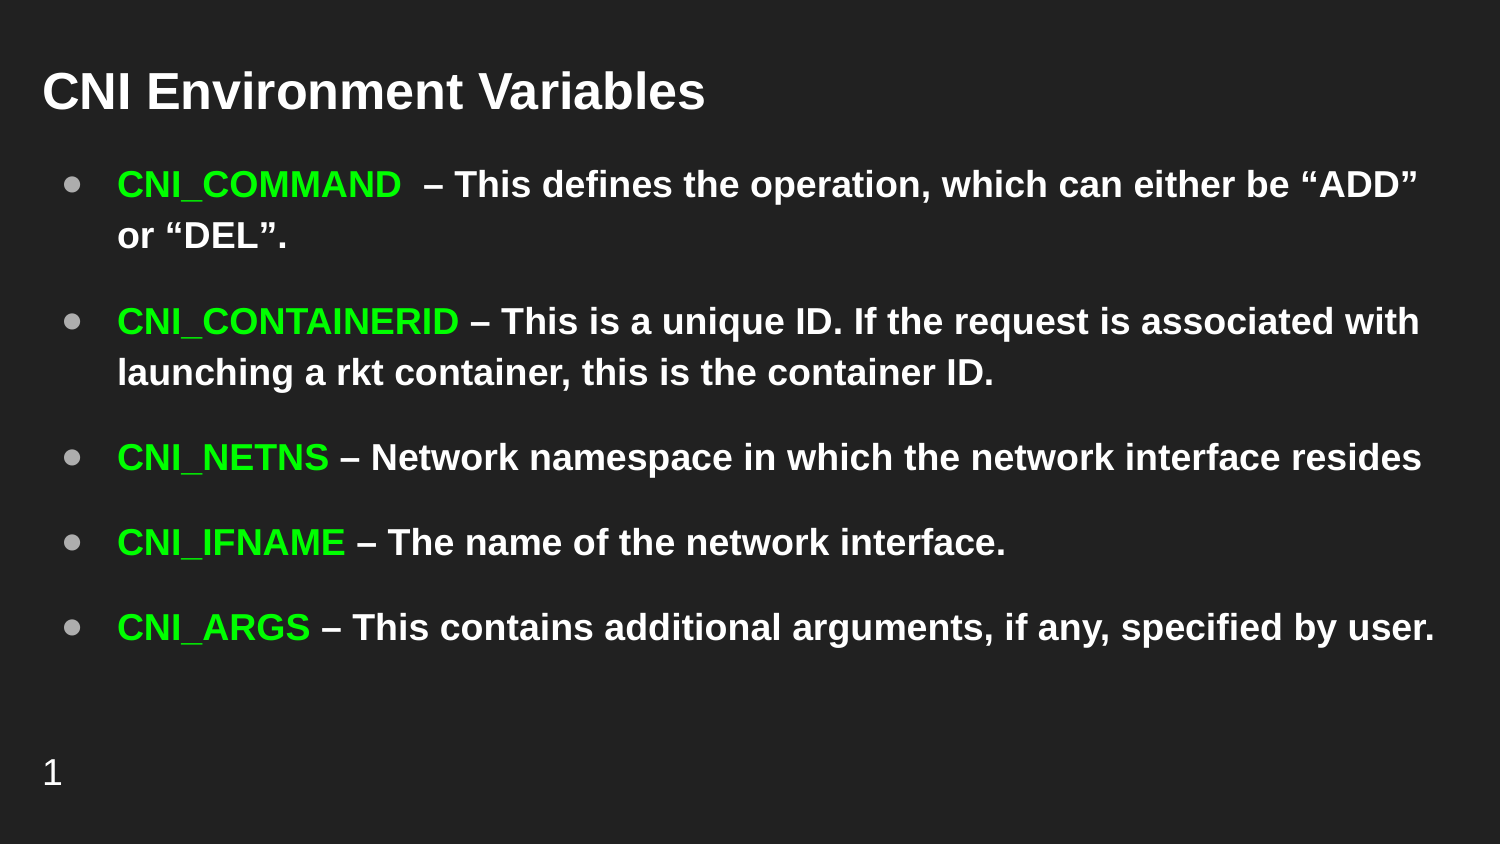

CNI Environment Variables
CNI_COMMAND  – This defines the operation, which can either be “ADD” or “DEL”.
CNI_CONTAINERID – This is a unique ID. If the request is associated with launching a rkt container, this is the container ID.
CNI_NETNS – Network namespace in which the network interface resides
CNI_IFNAME – The name of the network interface.
CNI_ARGS – This contains additional arguments, if any, specified by user.

1
#